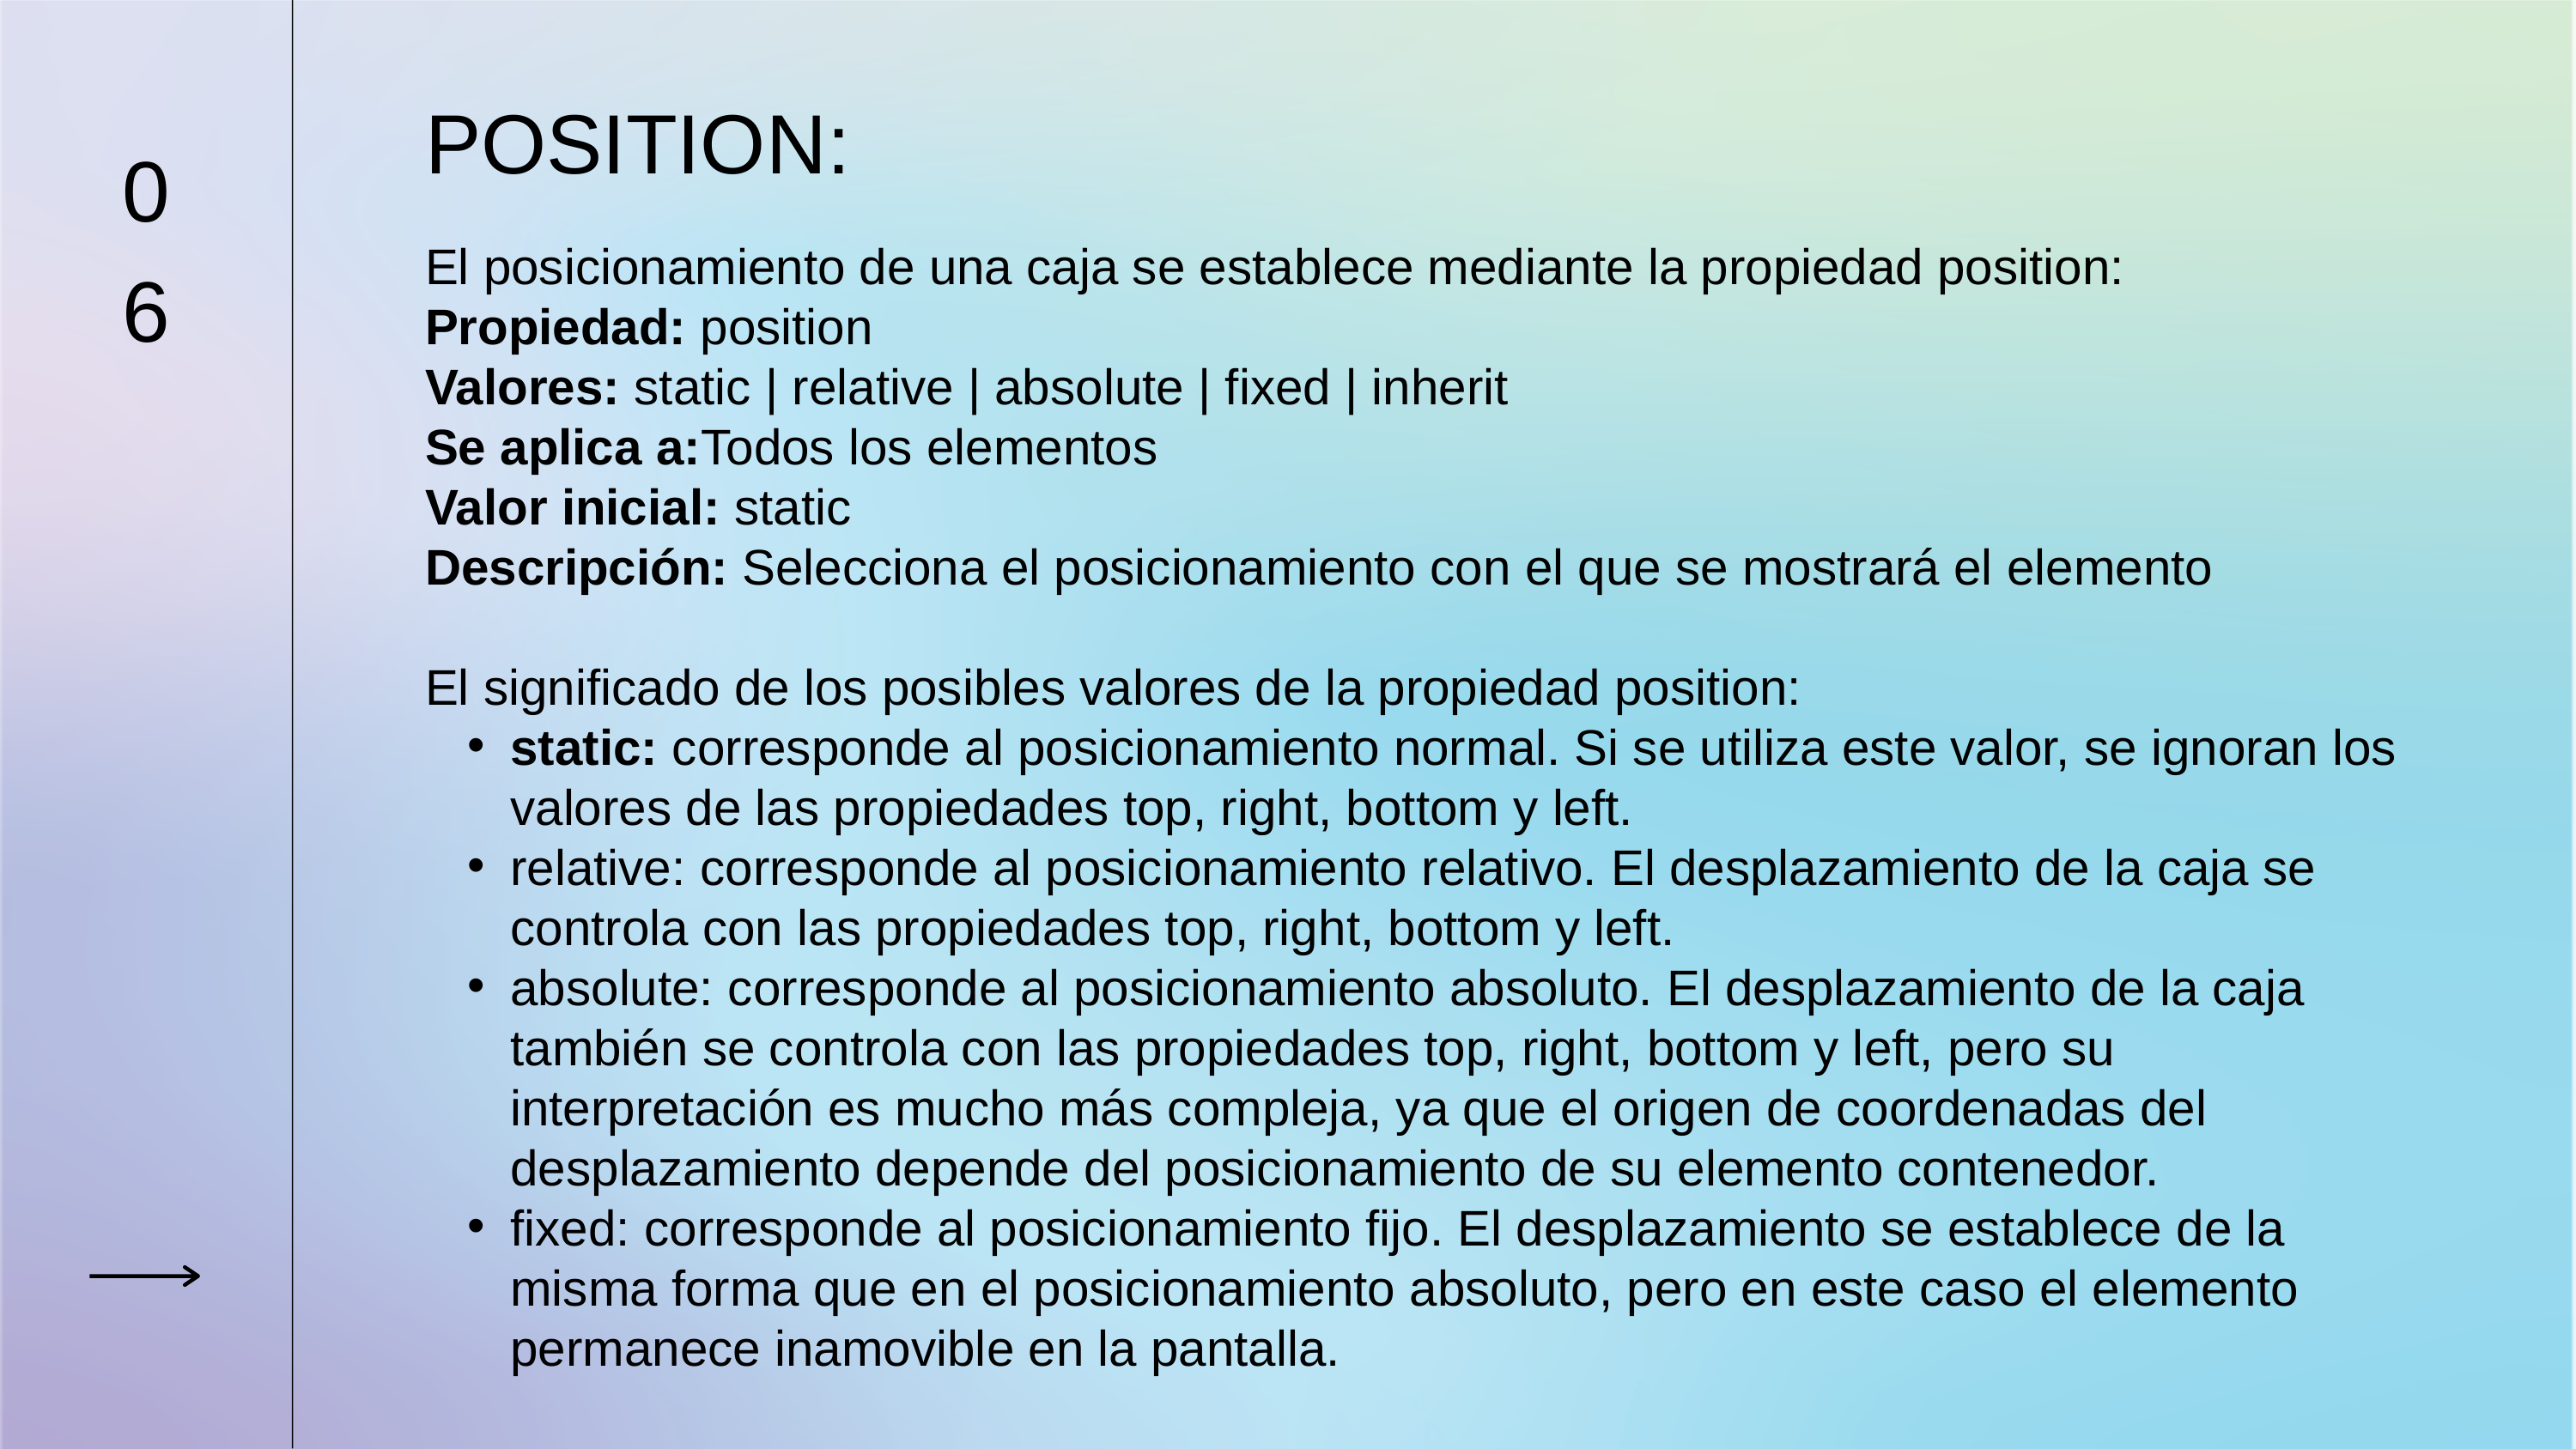

POSITION:
06
El posicionamiento de una caja se establece mediante la propiedad position:
Propiedad: position
Valores: static | relative | absolute | fixed | inherit
Se aplica a:Todos los elementos
Valor inicial: static
Descripción: Selecciona el posicionamiento con el que se mostrará el elemento

El significado de los posibles valores de la propiedad position:
static: corresponde al posicionamiento normal. Si se utiliza este valor, se ignoran los valores de las propiedades top, right, bottom y left.
relative: corresponde al posicionamiento relativo. El desplazamiento de la caja se controla con las propiedades top, right, bottom y left.
absolute: corresponde al posicionamiento absoluto. El desplazamiento de la caja también se controla con las propiedades top, right, bottom y left, pero su interpretación es mucho más compleja, ya que el origen de coordenadas del desplazamiento depende del posicionamiento de su elemento contenedor.
fixed: corresponde al posicionamiento fijo. El desplazamiento se establece de la misma forma que en el posicionamiento absoluto, pero en este caso el elemento permanece inamovible en la pantalla.